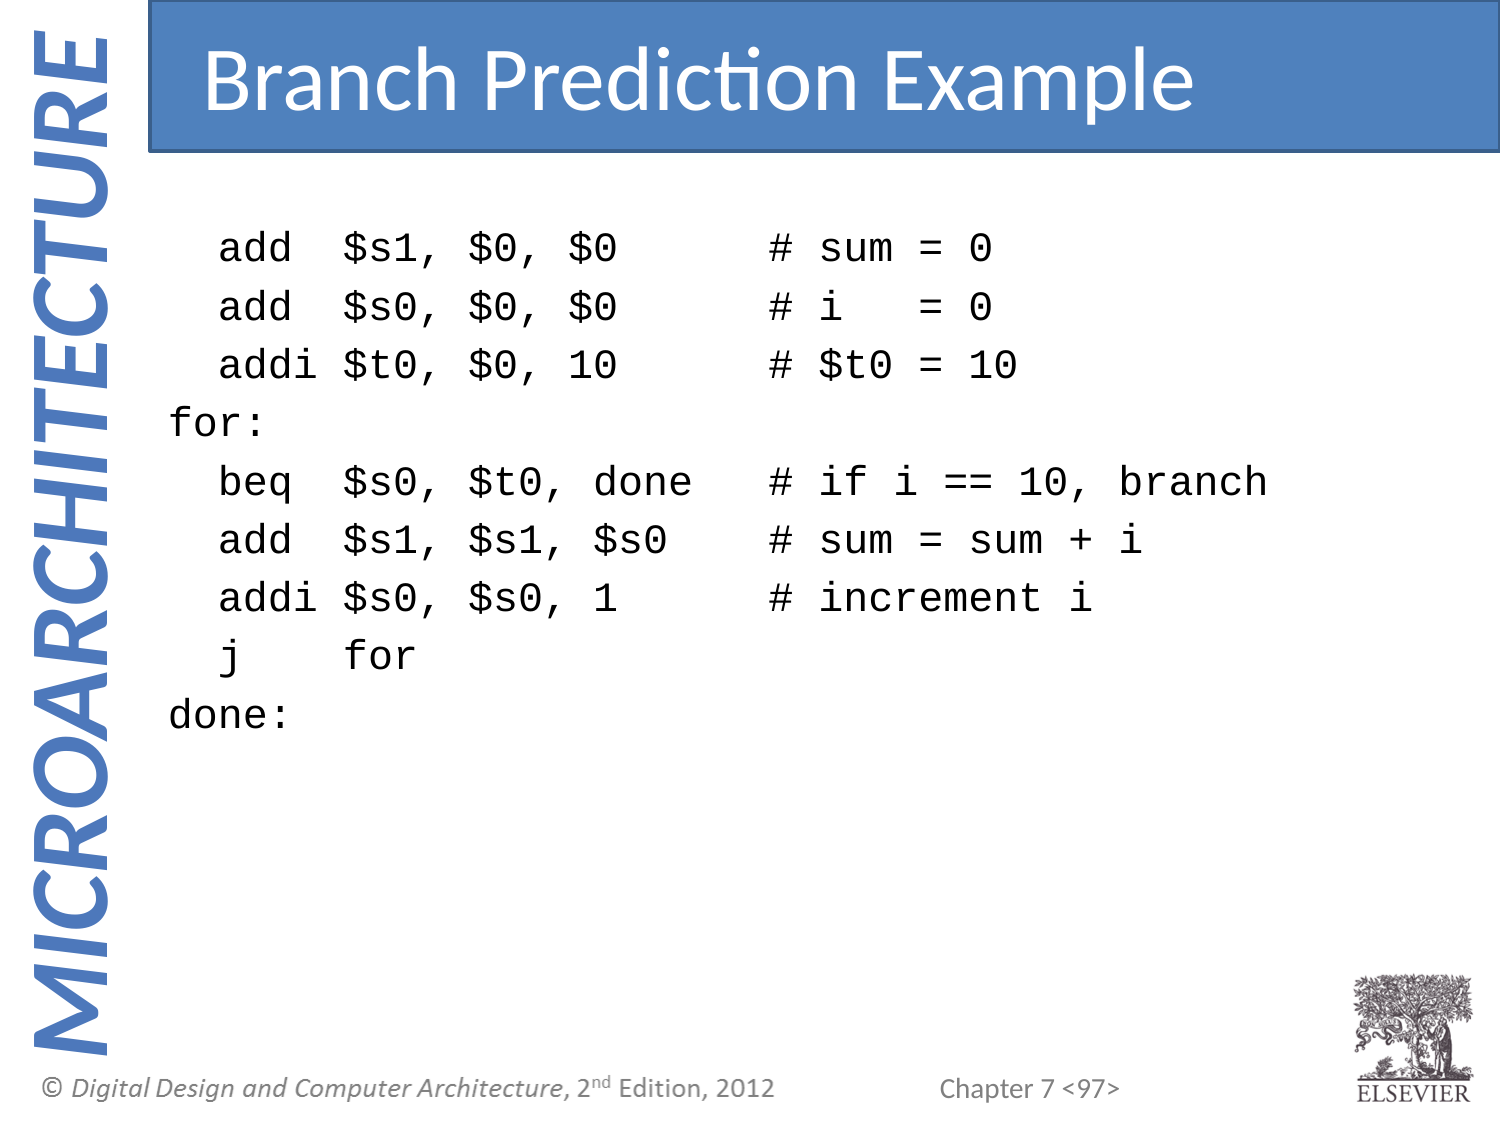

Branch Prediction Example

  add  $s1, $0, $0      # sum = 0
  add  $s0, $0, $0      # i   = 0
  addi $t0, $0, 10      # $t0 = 10
for:
  beq  $s0, $t0, done   # if i == 10, branch
  add  $s1, $s1, $s0    # sum = sum + i
  addi $s0, $s0, 1      # increment i
  j    for
done: